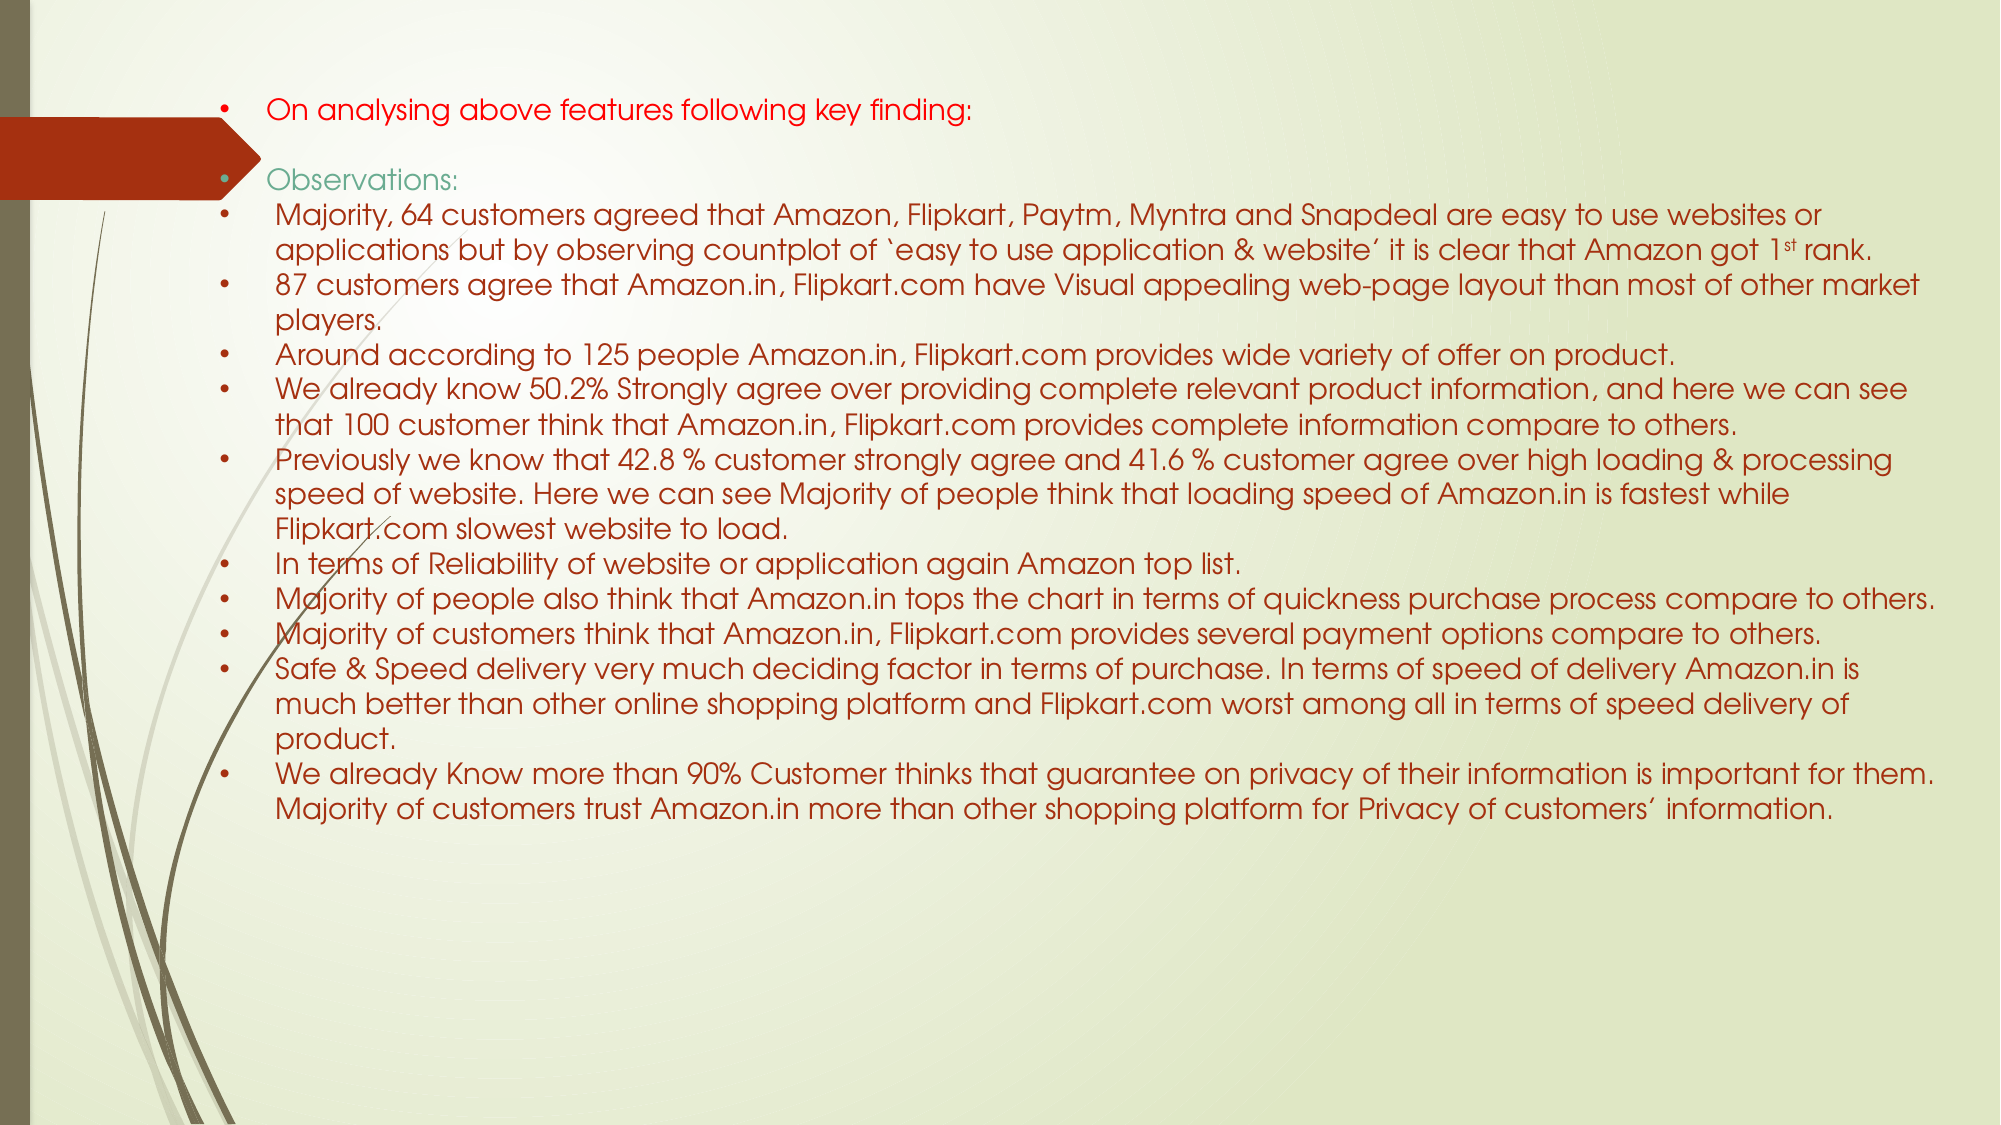

On analysing above features following key finding:

Observations:
Majority, 64 customers agreed that Amazon, Flipkart, Paytm, Myntra and Snapdeal are easy to use websites or applications but by observing countplot of ‘easy to use application & website’ it is clear that Amazon got 1st rank.
87 customers agree that Amazon.in, Flipkart.com have Visual appealing web-page layout than most of other market players.
Around according to 125 people Amazon.in, Flipkart.com provides wide variety of offer on product.
We already know 50.2% Strongly agree over providing complete relevant product information, and here we can see that 100 customer think that Amazon.in, Flipkart.com provides complete information compare to others.
Previously we know that 42.8 % customer strongly agree and 41.6 % customer agree over high loading & processing speed of website. Here we can see Majority of people think that loading speed of Amazon.in is fastest while Flipkart.com slowest website to load.
In terms of Reliability of website or application again Amazon top list.
Majority of people also think that Amazon.in tops the chart in terms of quickness purchase process compare to others.
Majority of customers think that Amazon.in, Flipkart.com provides several payment options compare to others.
Safe & Speed delivery very much deciding factor in terms of purchase. In terms of speed of delivery Amazon.in is much better than other online shopping platform and Flipkart.com worst among all in terms of speed delivery of product.
We already Know more than 90% Customer thinks that guarantee on privacy of their information is important for them. Majority of customers trust Amazon.in more than other shopping platform for Privacy of customers’ information.